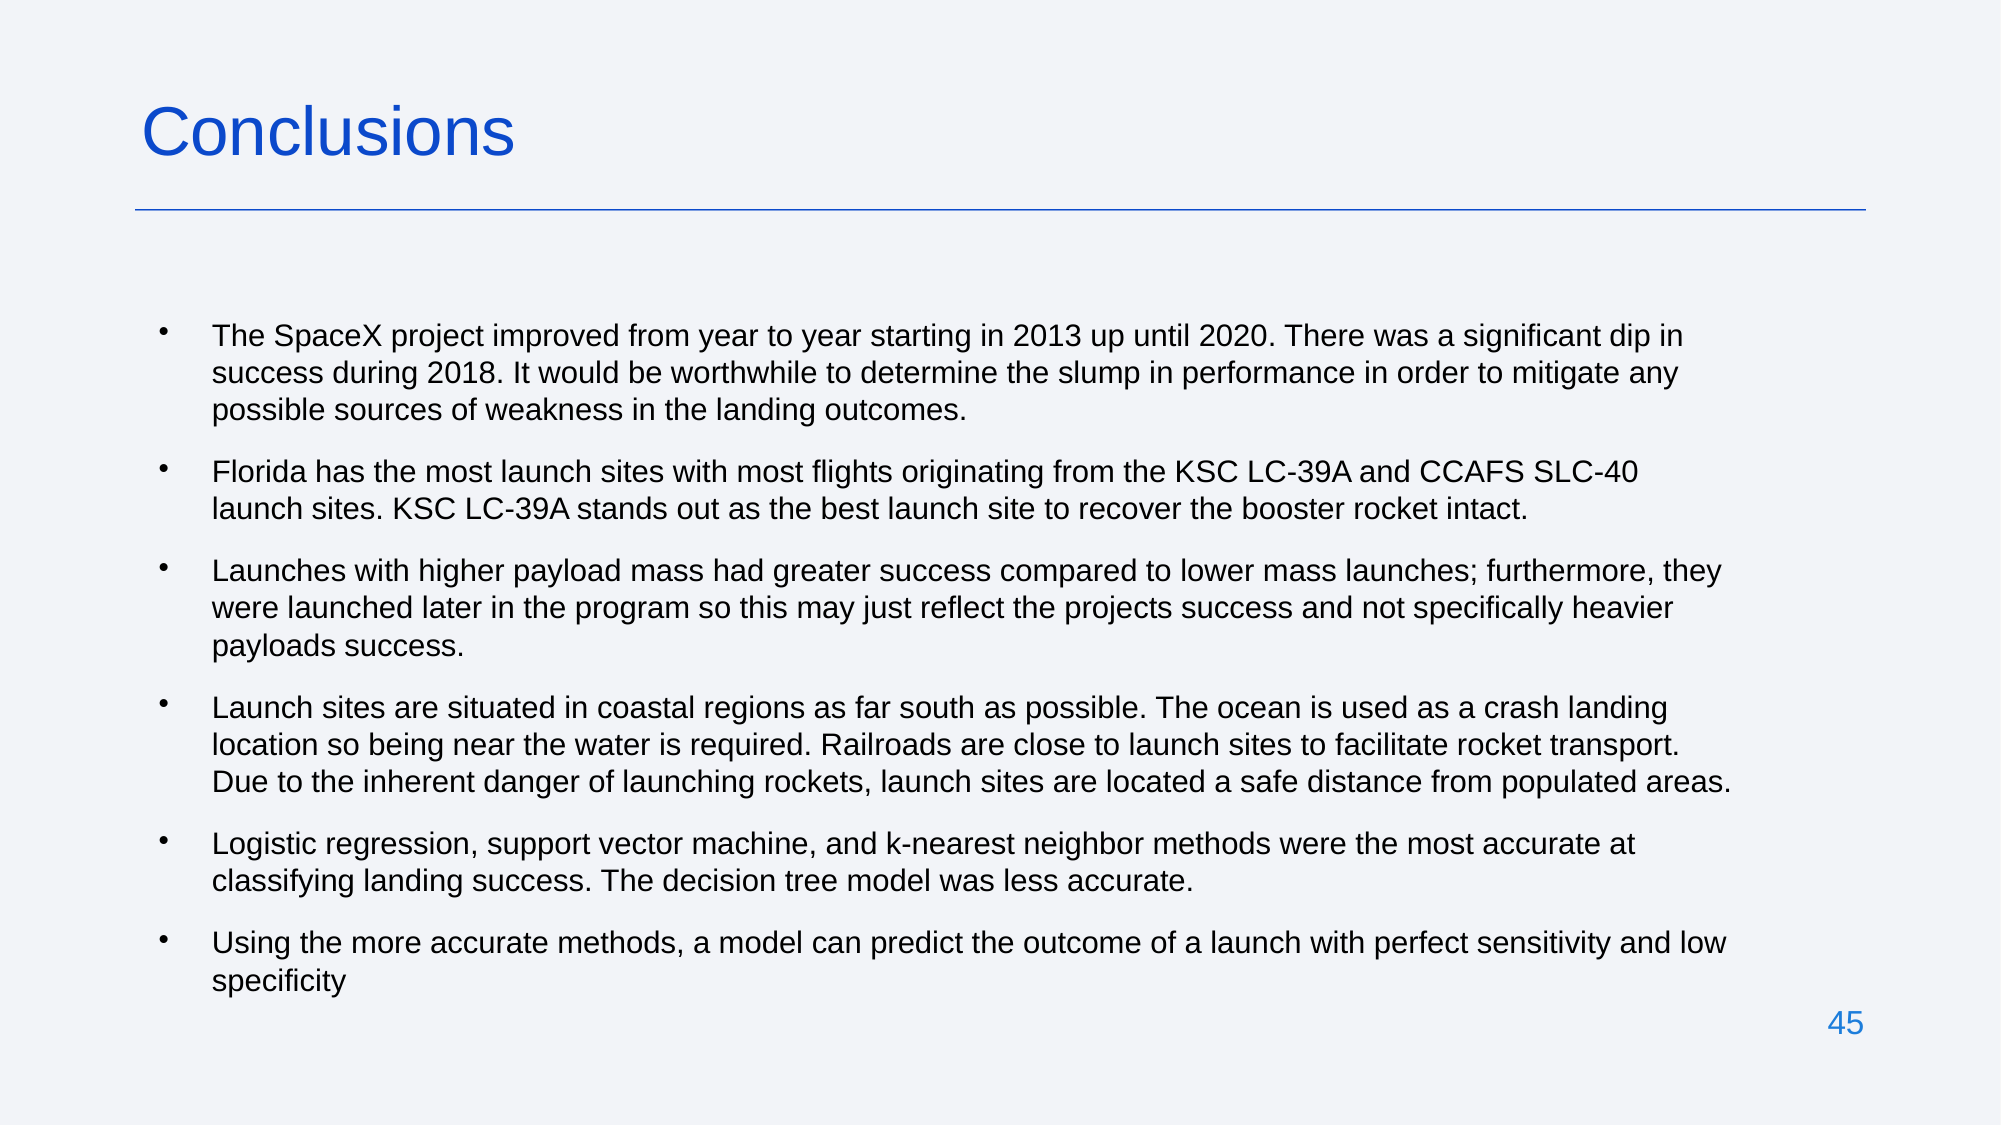

Conclusions
# The SpaceX project improved from year to year starting in 2013 up until 2020. There was a significant dip in success during 2018. It would be worthwhile to determine the slump in performance in order to mitigate any possible sources of weakness in the landing outcomes.
Florida has the most launch sites with most flights originating from the KSC LC-39A and CCAFS SLC-40 launch sites. KSC LC-39A stands out as the best launch site to recover the booster rocket intact.
Launches with higher payload mass had greater success compared to lower mass launches; furthermore, they were launched later in the program so this may just reflect the projects success and not specifically heavier payloads success.
Launch sites are situated in coastal regions as far south as possible. The ocean is used as a crash landing location so being near the water is required. Railroads are close to launch sites to facilitate rocket transport. Due to the inherent danger of launching rockets, launch sites are located a safe distance from populated areas.
Logistic regression, support vector machine, and k-nearest neighbor methods were the most accurate at classifying landing success. The decision tree model was less accurate.
Using the more accurate methods, a model can predict the outcome of a launch with perfect sensitivity and low specificity
45